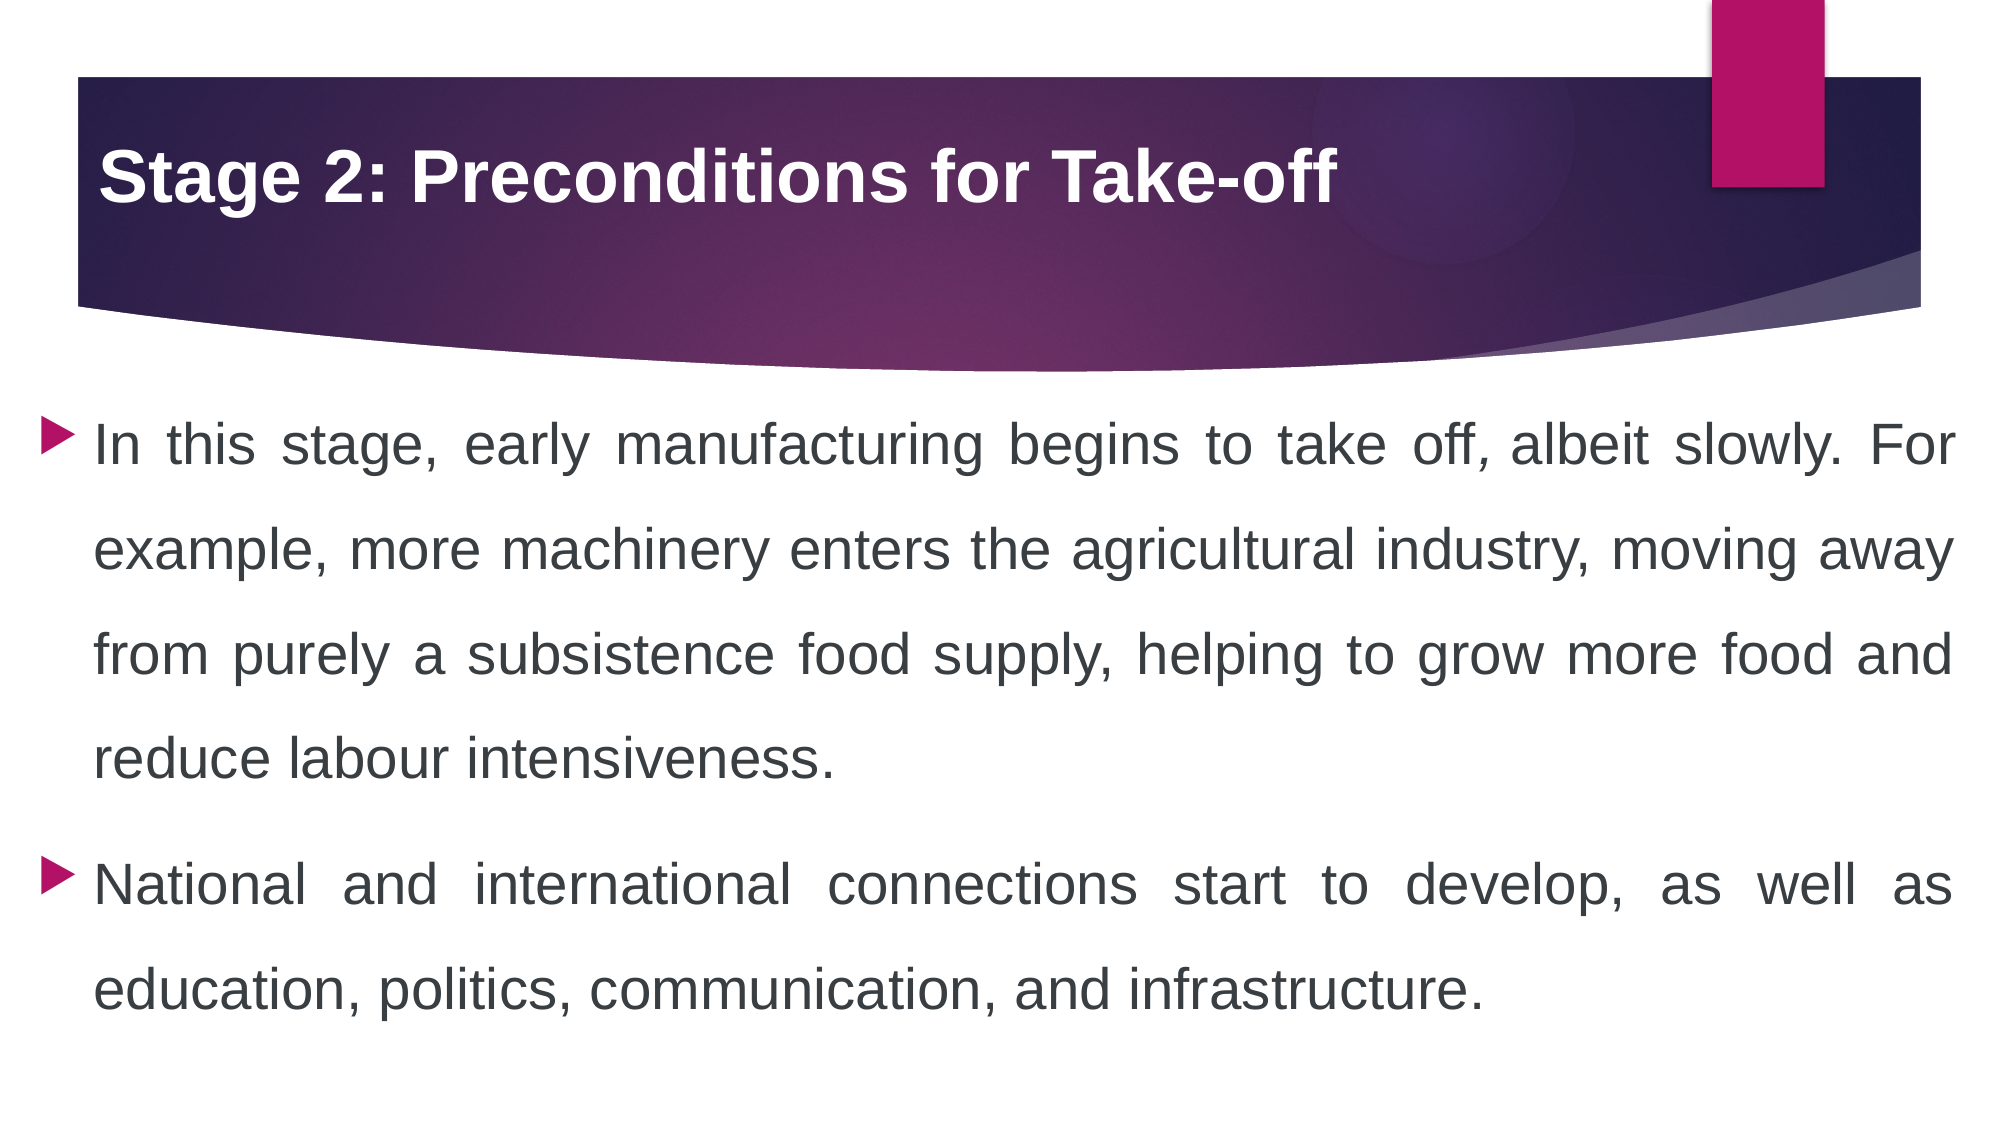

# Stage 2: Preconditions for Take-off
In this stage, early manufacturing begins to take off, albeit slowly. For example, more machinery enters the agricultural industry, moving away from purely a subsistence food supply, helping to grow more food and reduce labour intensiveness.
National and international connections start to develop, as well as education, politics, communication, and infrastructure.